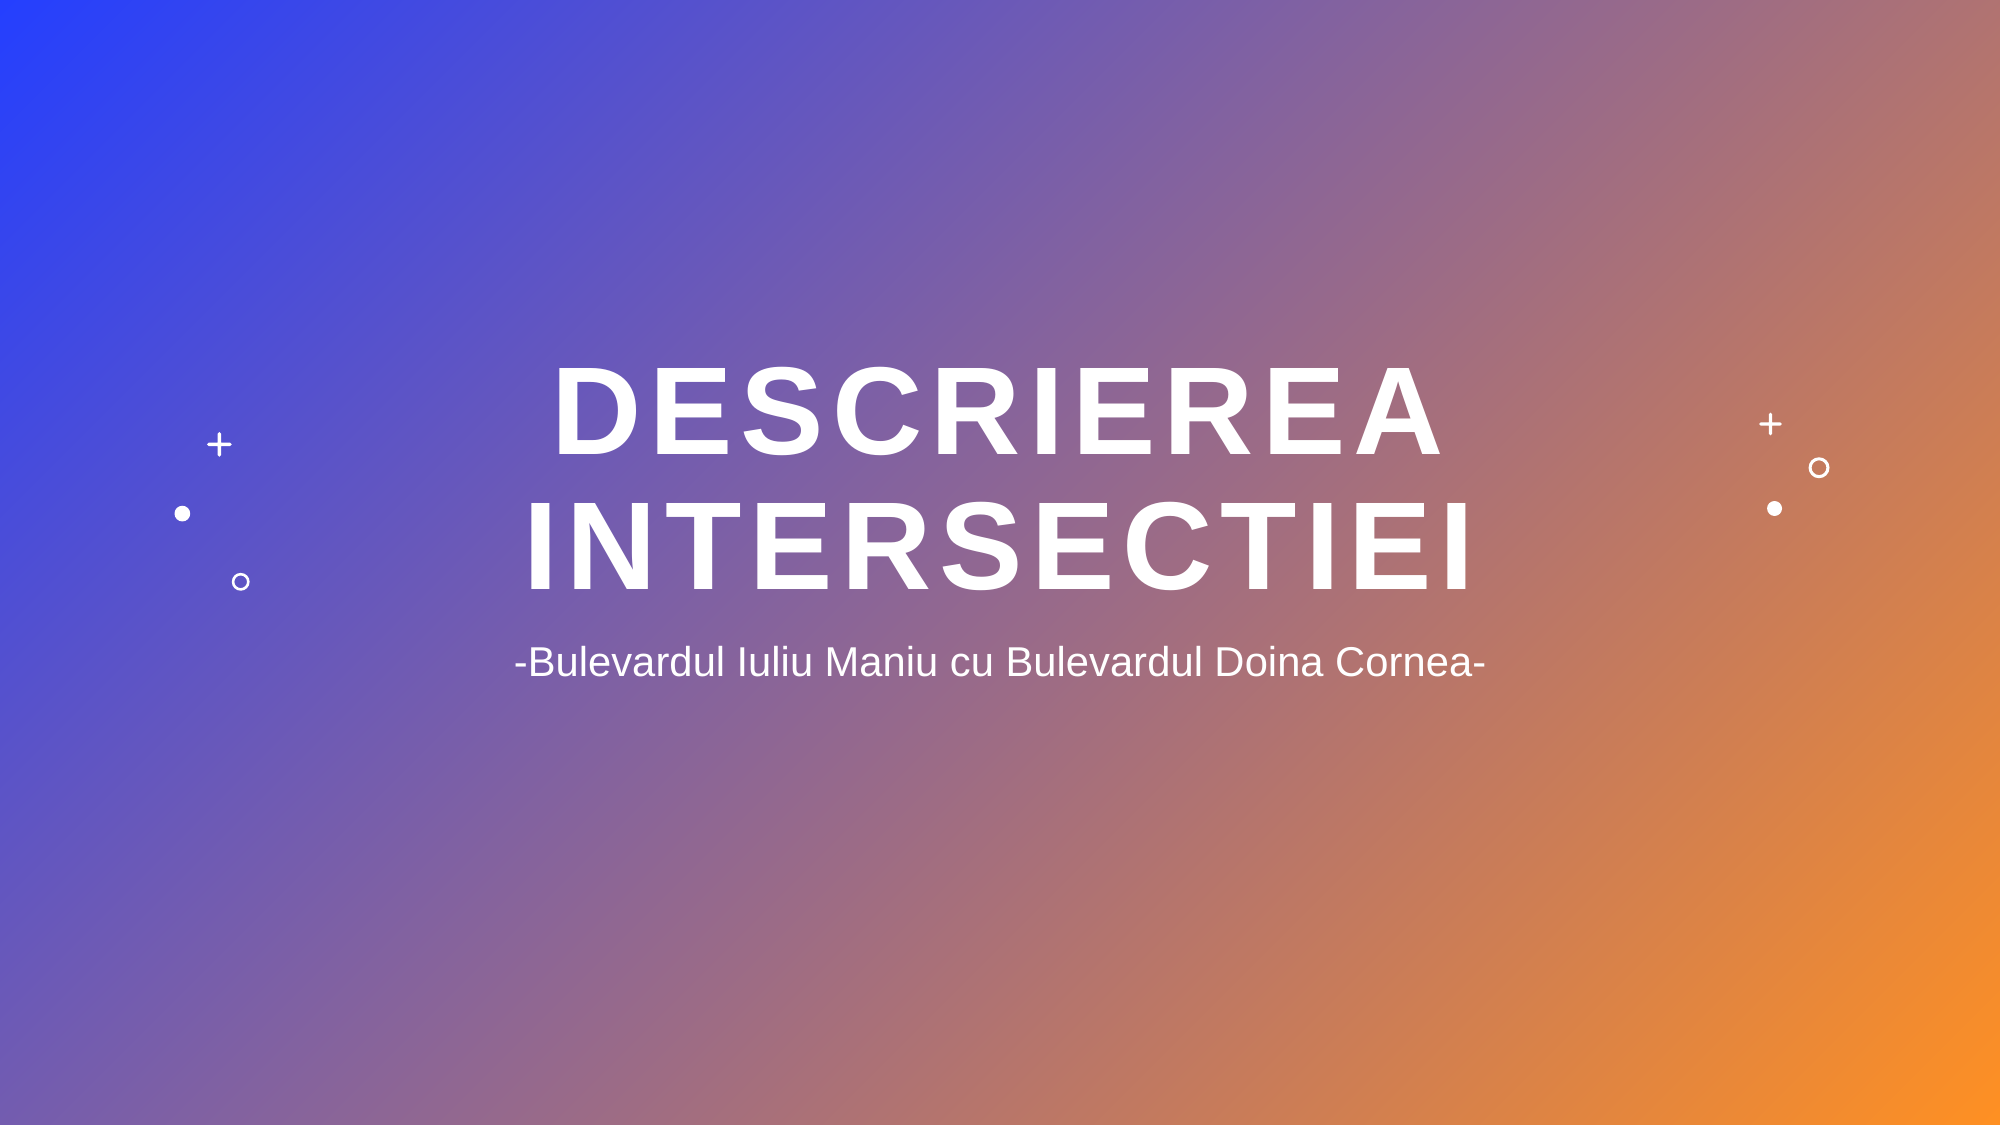

# Descrierea intersectiei
-Bulevardul Iuliu Maniu cu Bulevardul Doina Cornea-